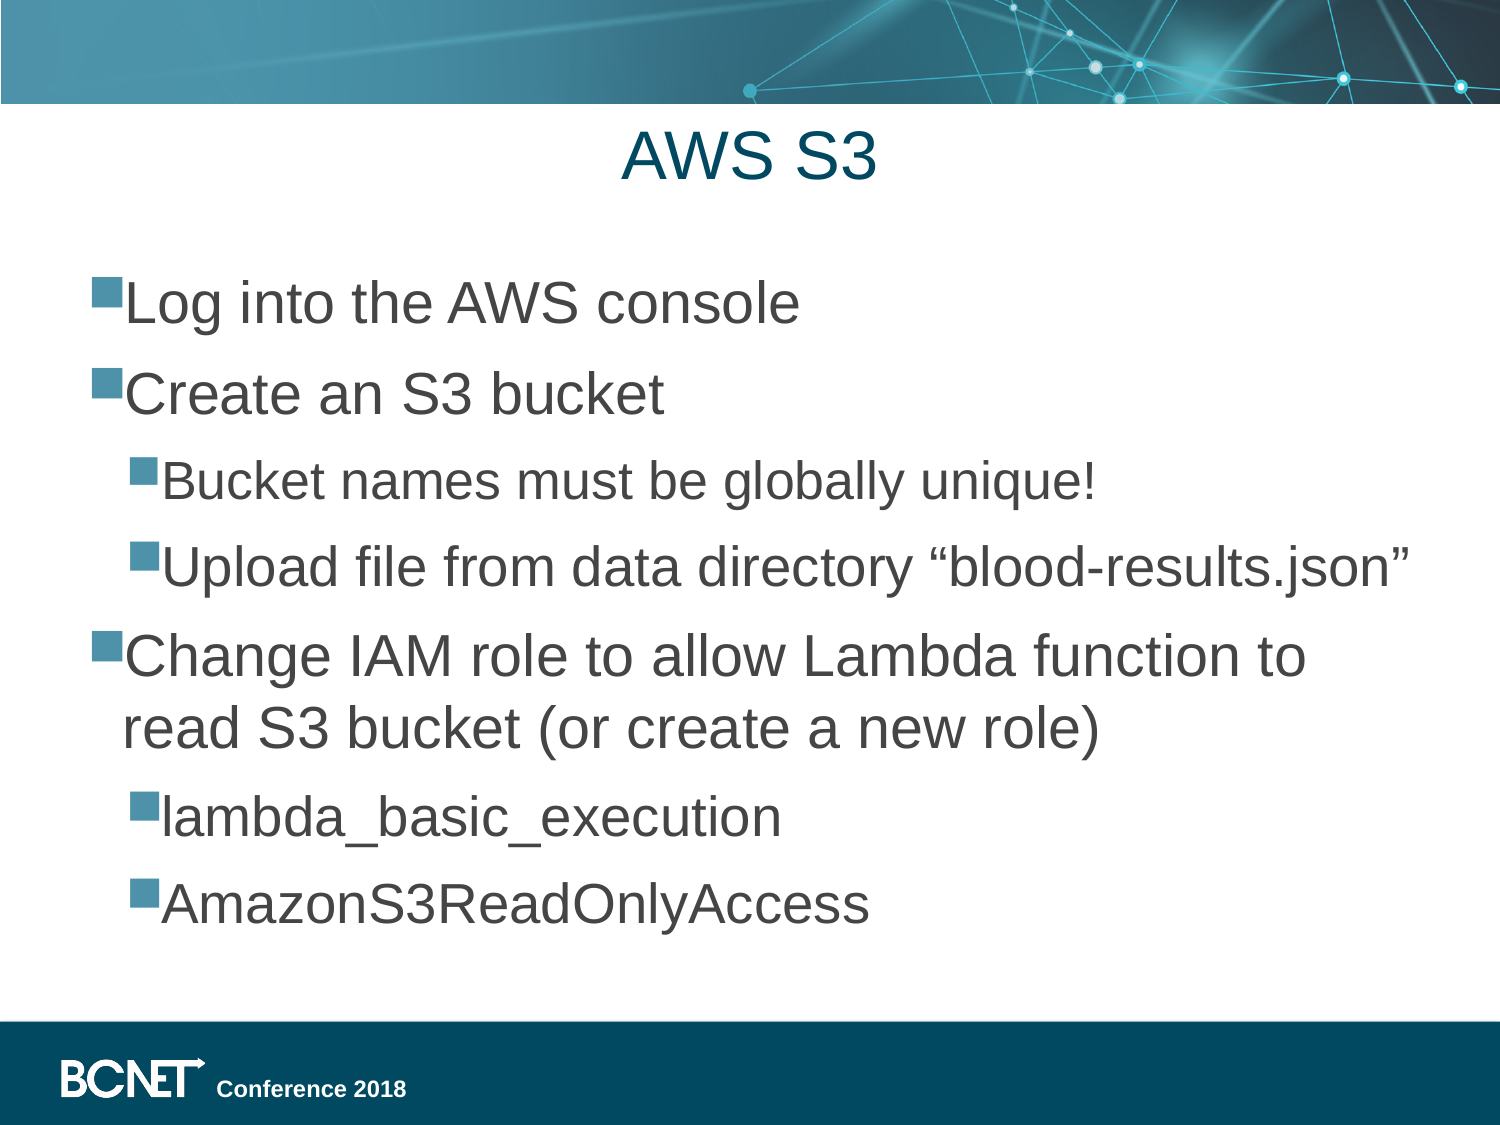

# AWS S3
Log into the AWS console
Create an S3 bucket
Bucket names must be globally unique!
Upload file from data directory “blood-results.json”
Change IAM role to allow Lambda function to read S3 bucket (or create a new role)
lambda_basic_execution
AmazonS3ReadOnlyAccess